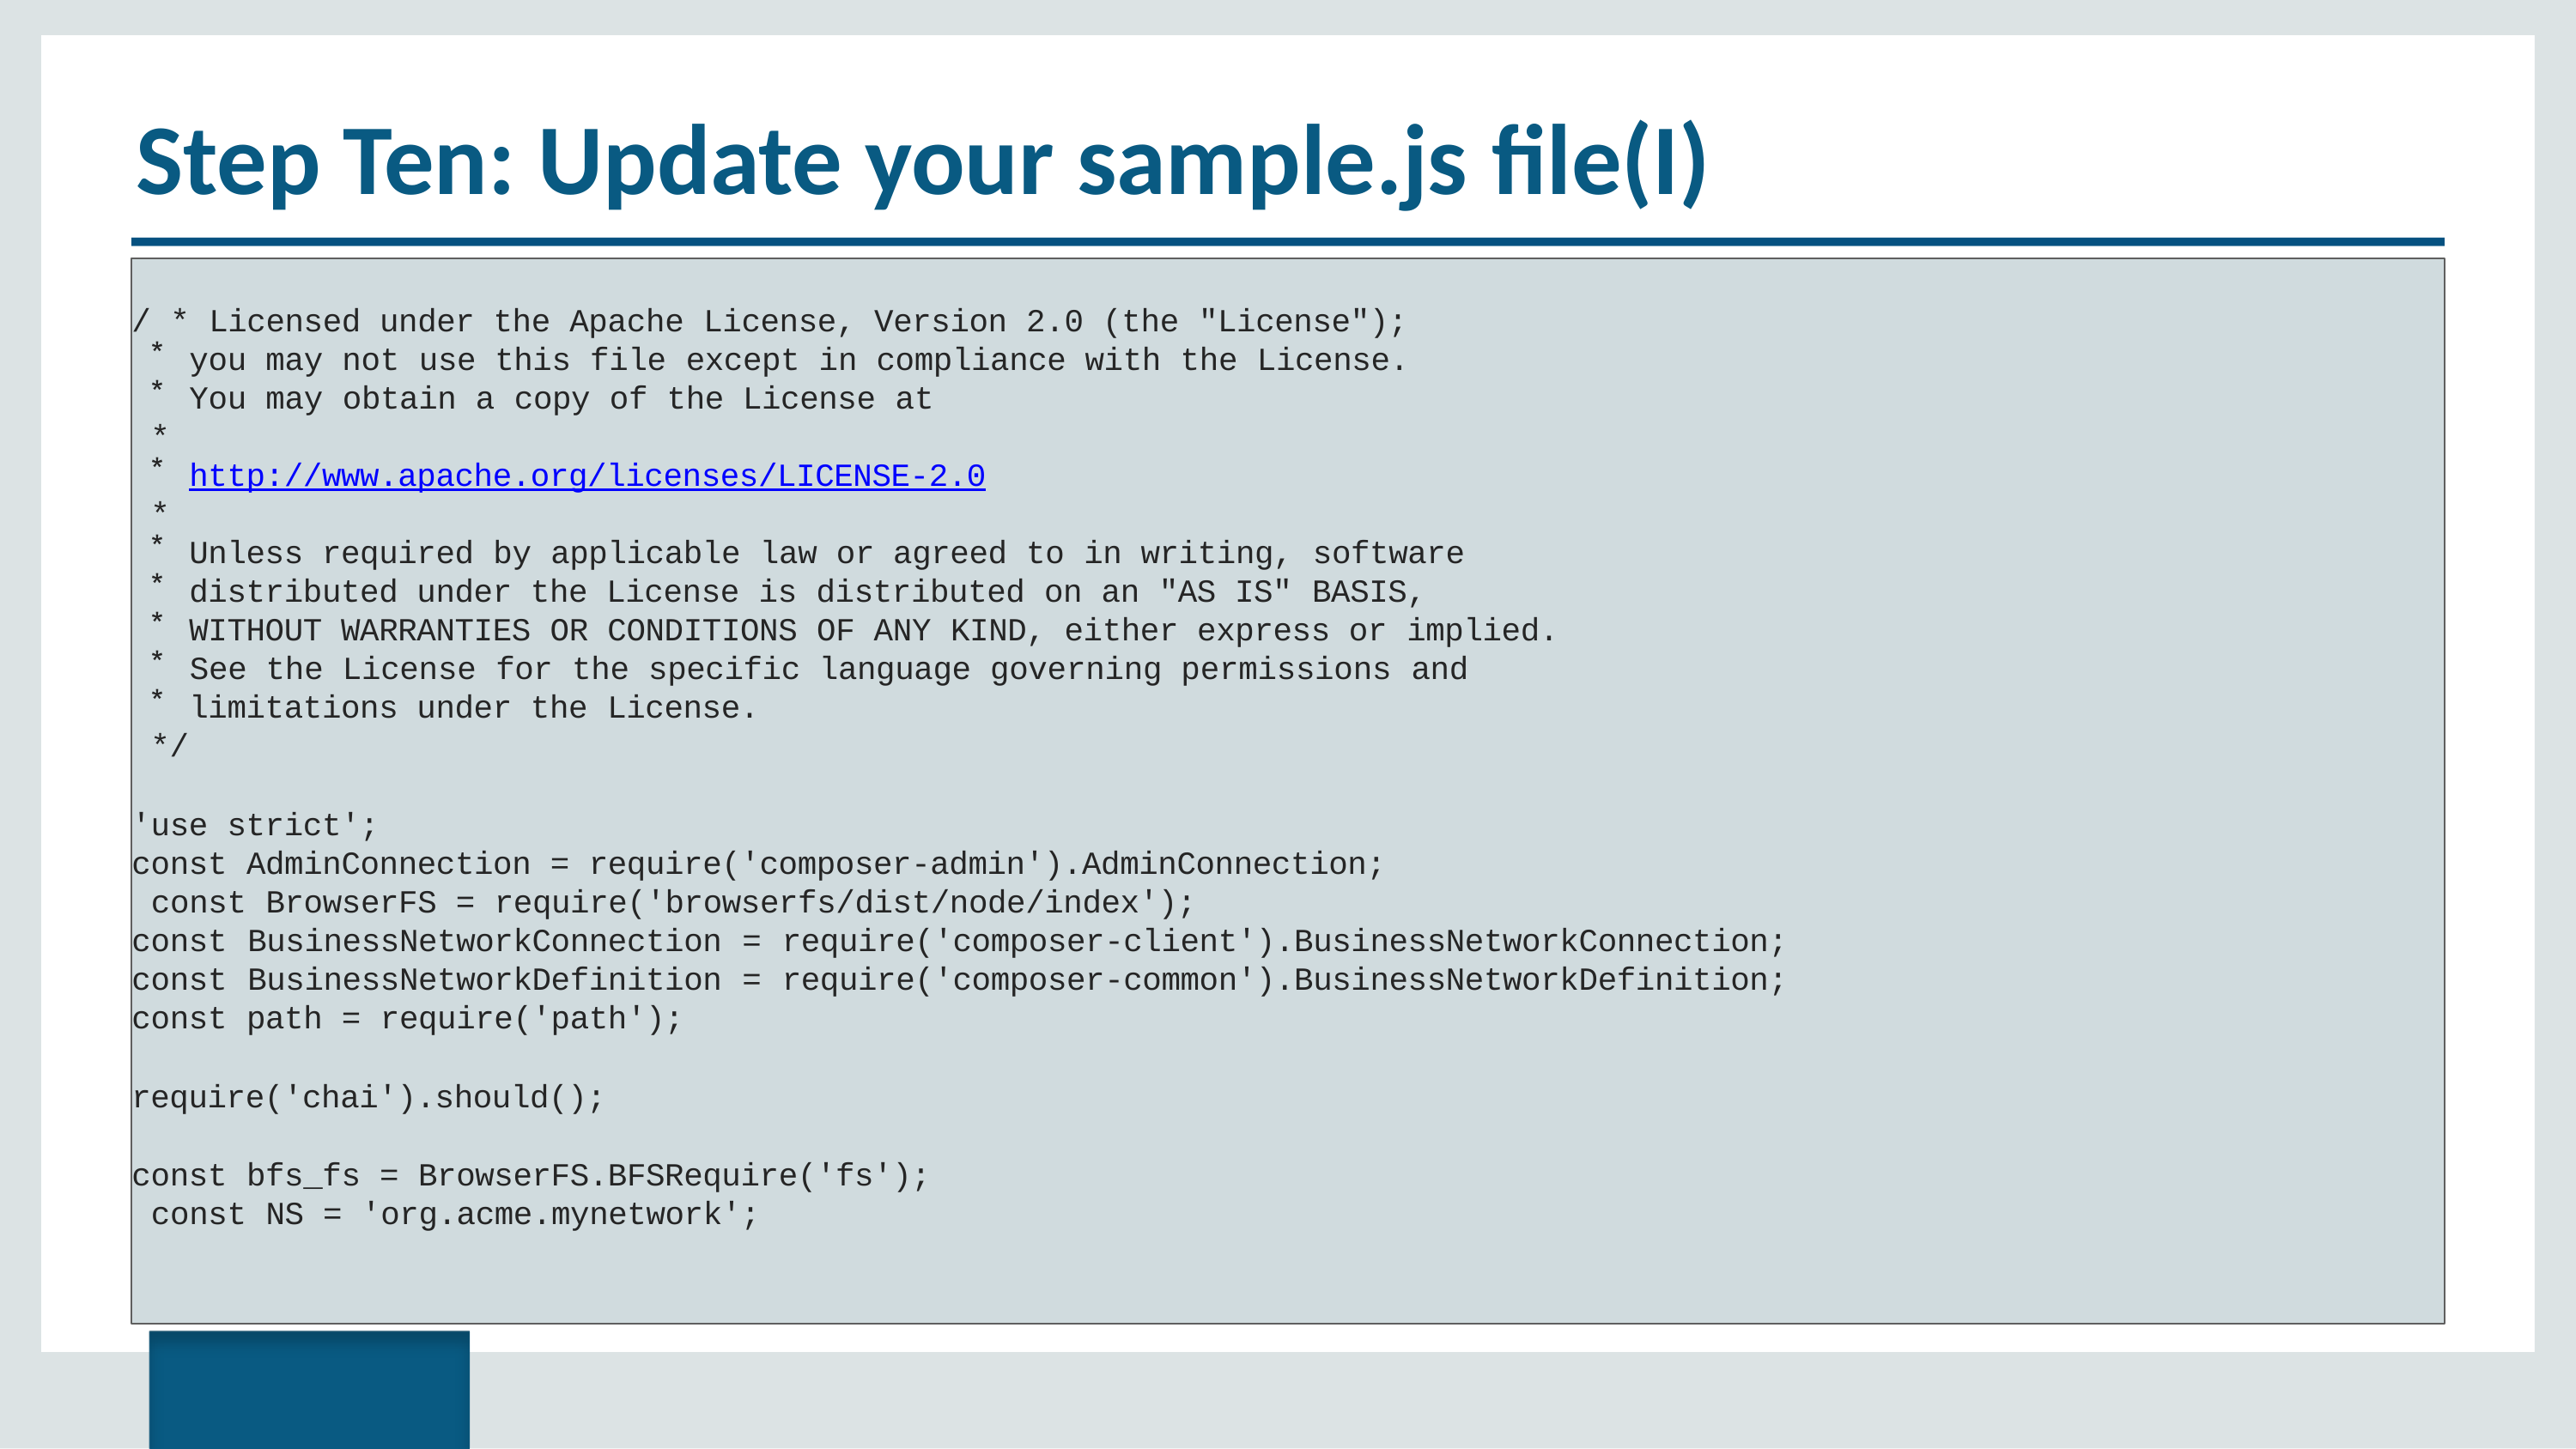

# Step Ten: Update your sample.js file(I)

/ * Licensed under the Apache License, Version 2.0 (the "License");
you may not use this file except in compliance with the License.
You may obtain a copy of the License at
*
http://www.apache.org/licenses/LICENSE-2.0
*
Unless required by applicable law or agreed to in writing, software
distributed under the License is distributed on an "AS IS" BASIS,
WITHOUT WARRANTIES OR CONDITIONS OF ANY KIND, either express or implied.
See the License for the specific language governing permissions and
limitations under the License.
*/

'use strict';
const AdminConnection = require('composer-admin').AdminConnection;  const BrowserFS = require('browserfs/dist/node/index');
const BusinessNetworkConnection = require('composer-client').BusinessNetworkConnection;  const BusinessNetworkDefinition = require('composer-common').BusinessNetworkDefinition;  const path = require('path');

require('chai').should();

const bfs_fs = BrowserFS.BFSRequire('fs');  const NS = 'org.acme.mynetwork';

Copyright © 2017, edureka and/or its affiliates. All rights reserved.